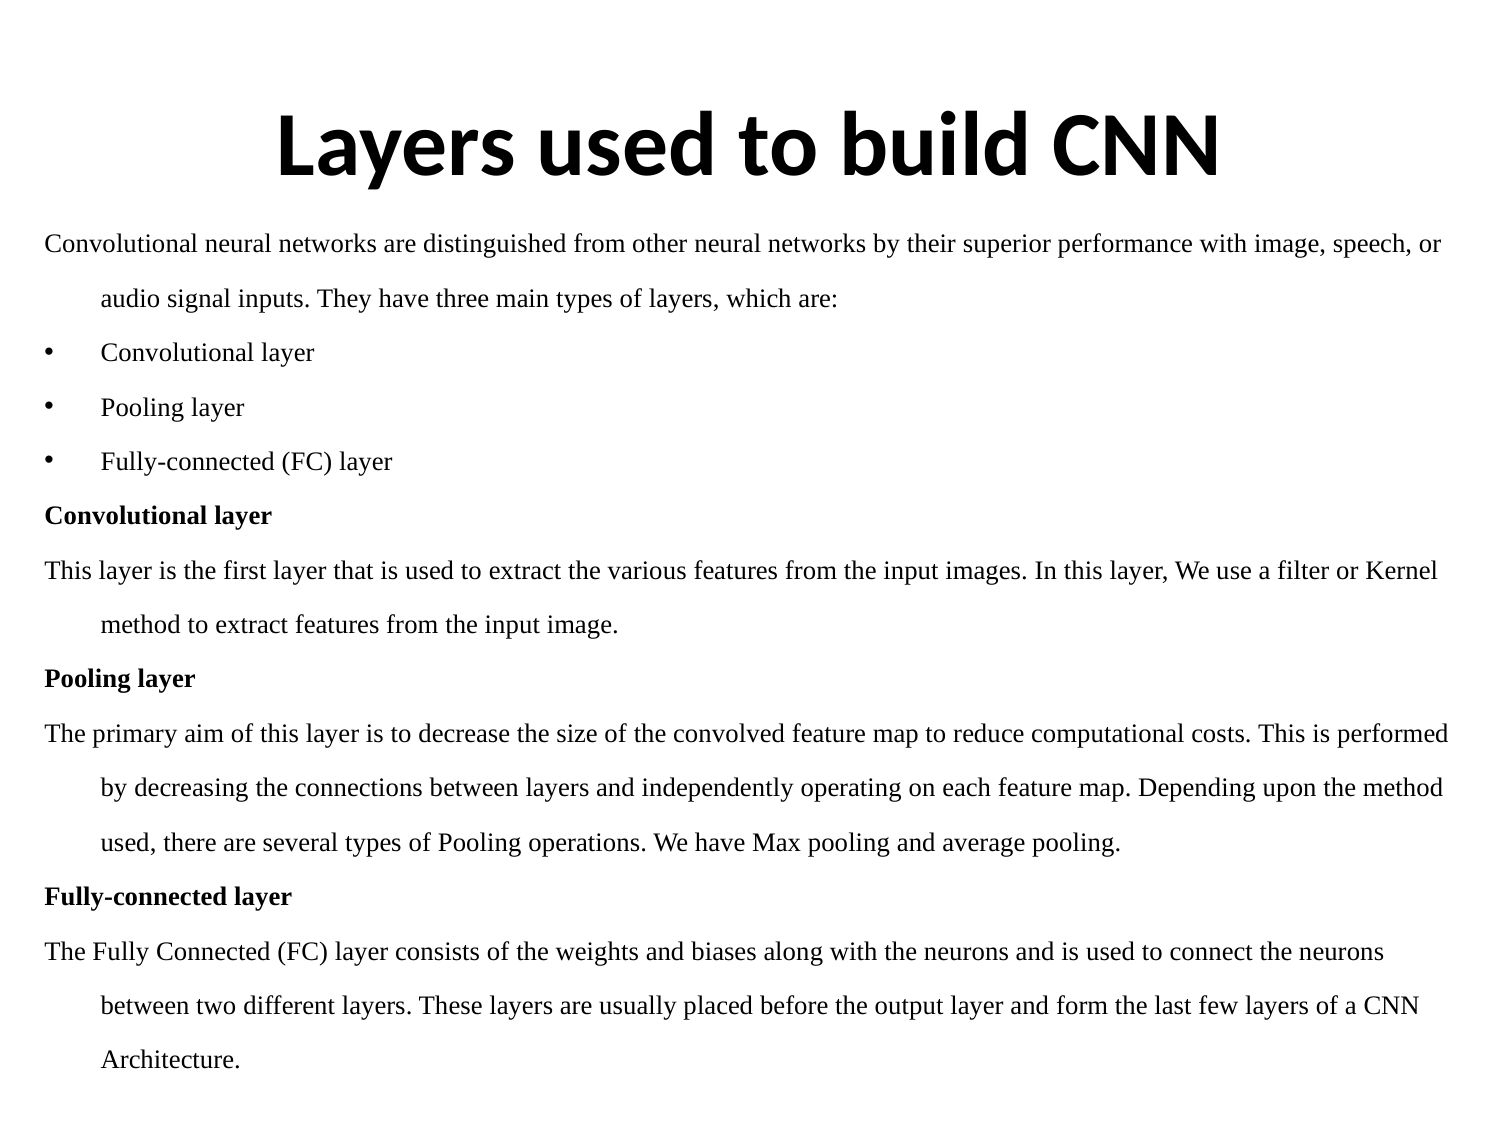

# Layers used to build CNN
Convolutional neural networks are distinguished from other neural networks by their superior performance with image, speech, or audio signal inputs. They have three main types of layers, which are:
Convolutional layer
Pooling layer
Fully-connected (FC) layer
Convolutional layer
This layer is the first layer that is used to extract the various features from the input images. In this layer, We use a filter or Kernel method to extract features from the input image.
Pooling layer
The primary aim of this layer is to decrease the size of the convolved feature map to reduce computational costs. This is performed by decreasing the connections between layers and independently operating on each feature map. Depending upon the method used, there are several types of Pooling operations. We have Max pooling and average pooling.
Fully-connected layer
The Fully Connected (FC) layer consists of the weights and biases along with the neurons and is used to connect the neurons between two different layers. These layers are usually placed before the output layer and form the last few layers of a CNN Architecture.